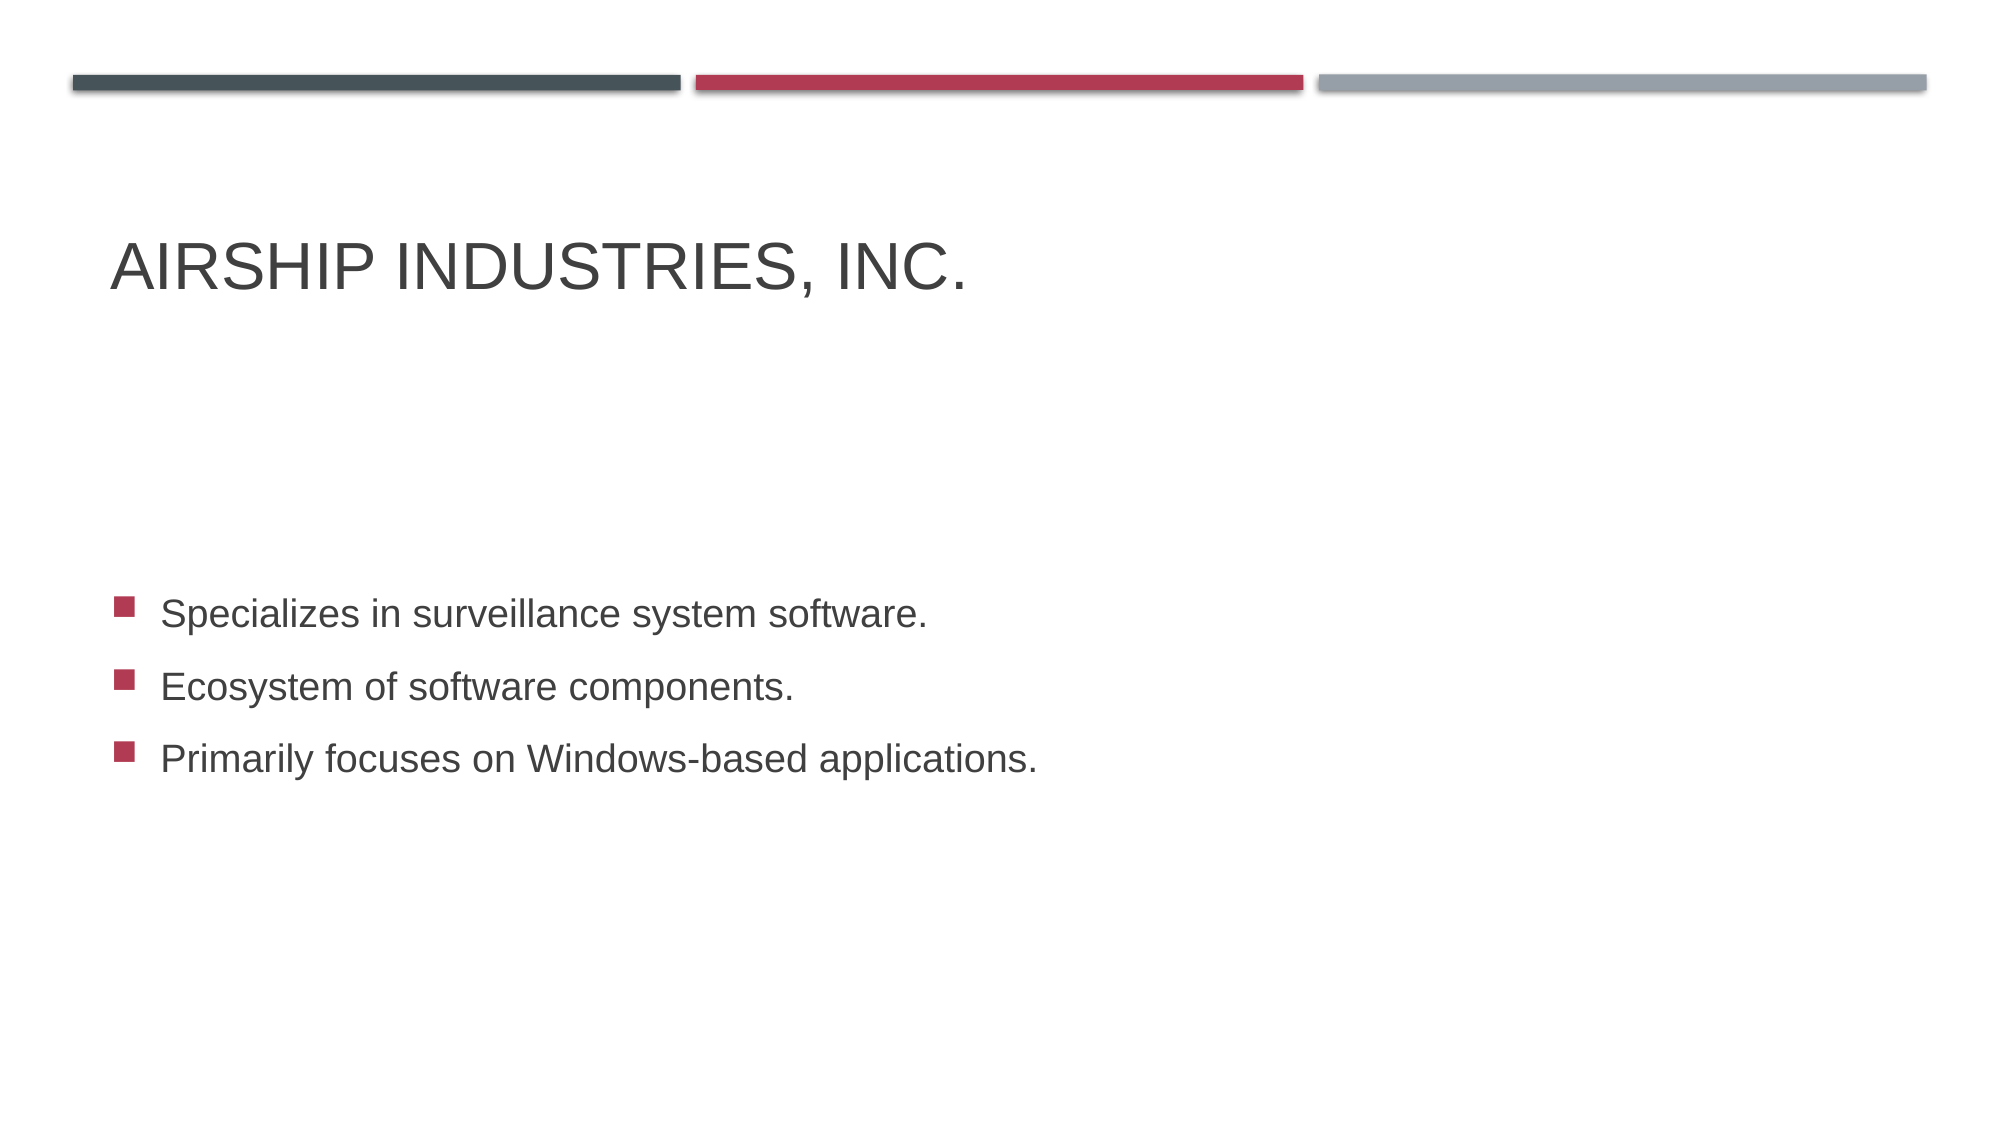

# Airship industries, Inc.
Specializes in surveillance system software.
Ecosystem of software components.
Primarily focuses on Windows-based applications.